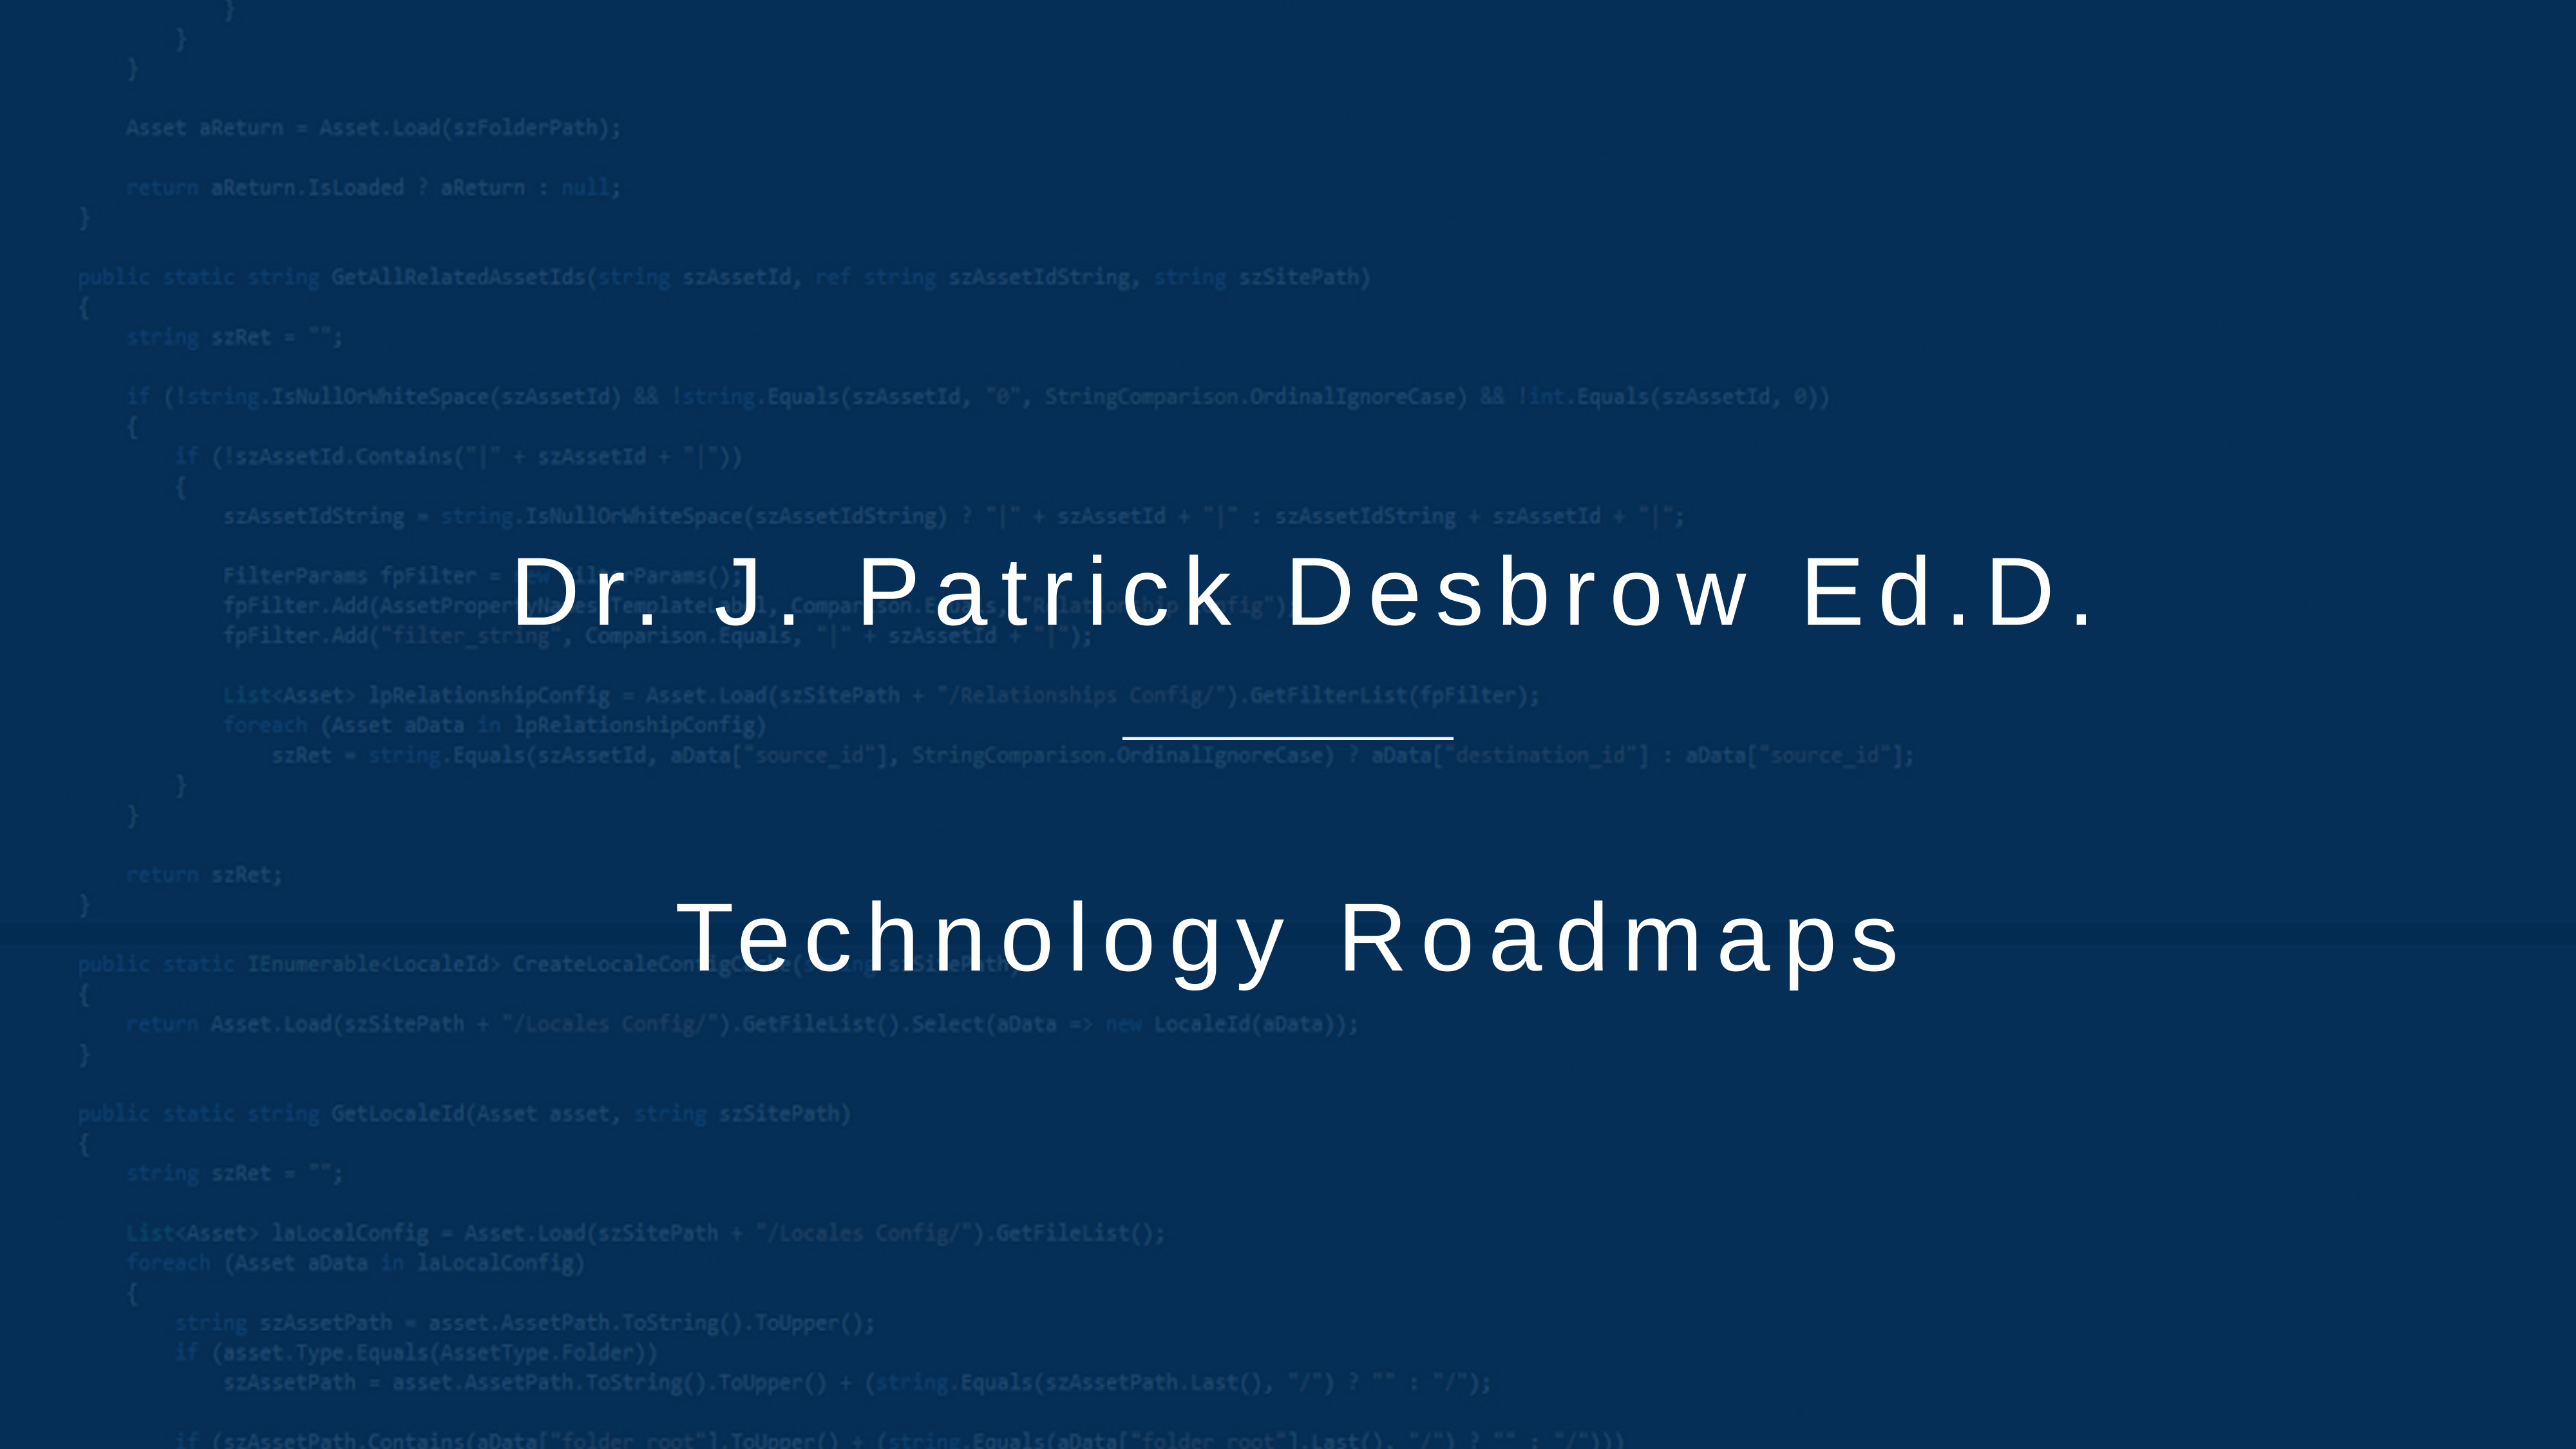

Dr. J. Patrick Desbrow Ed.D.

Technology Roadmaps